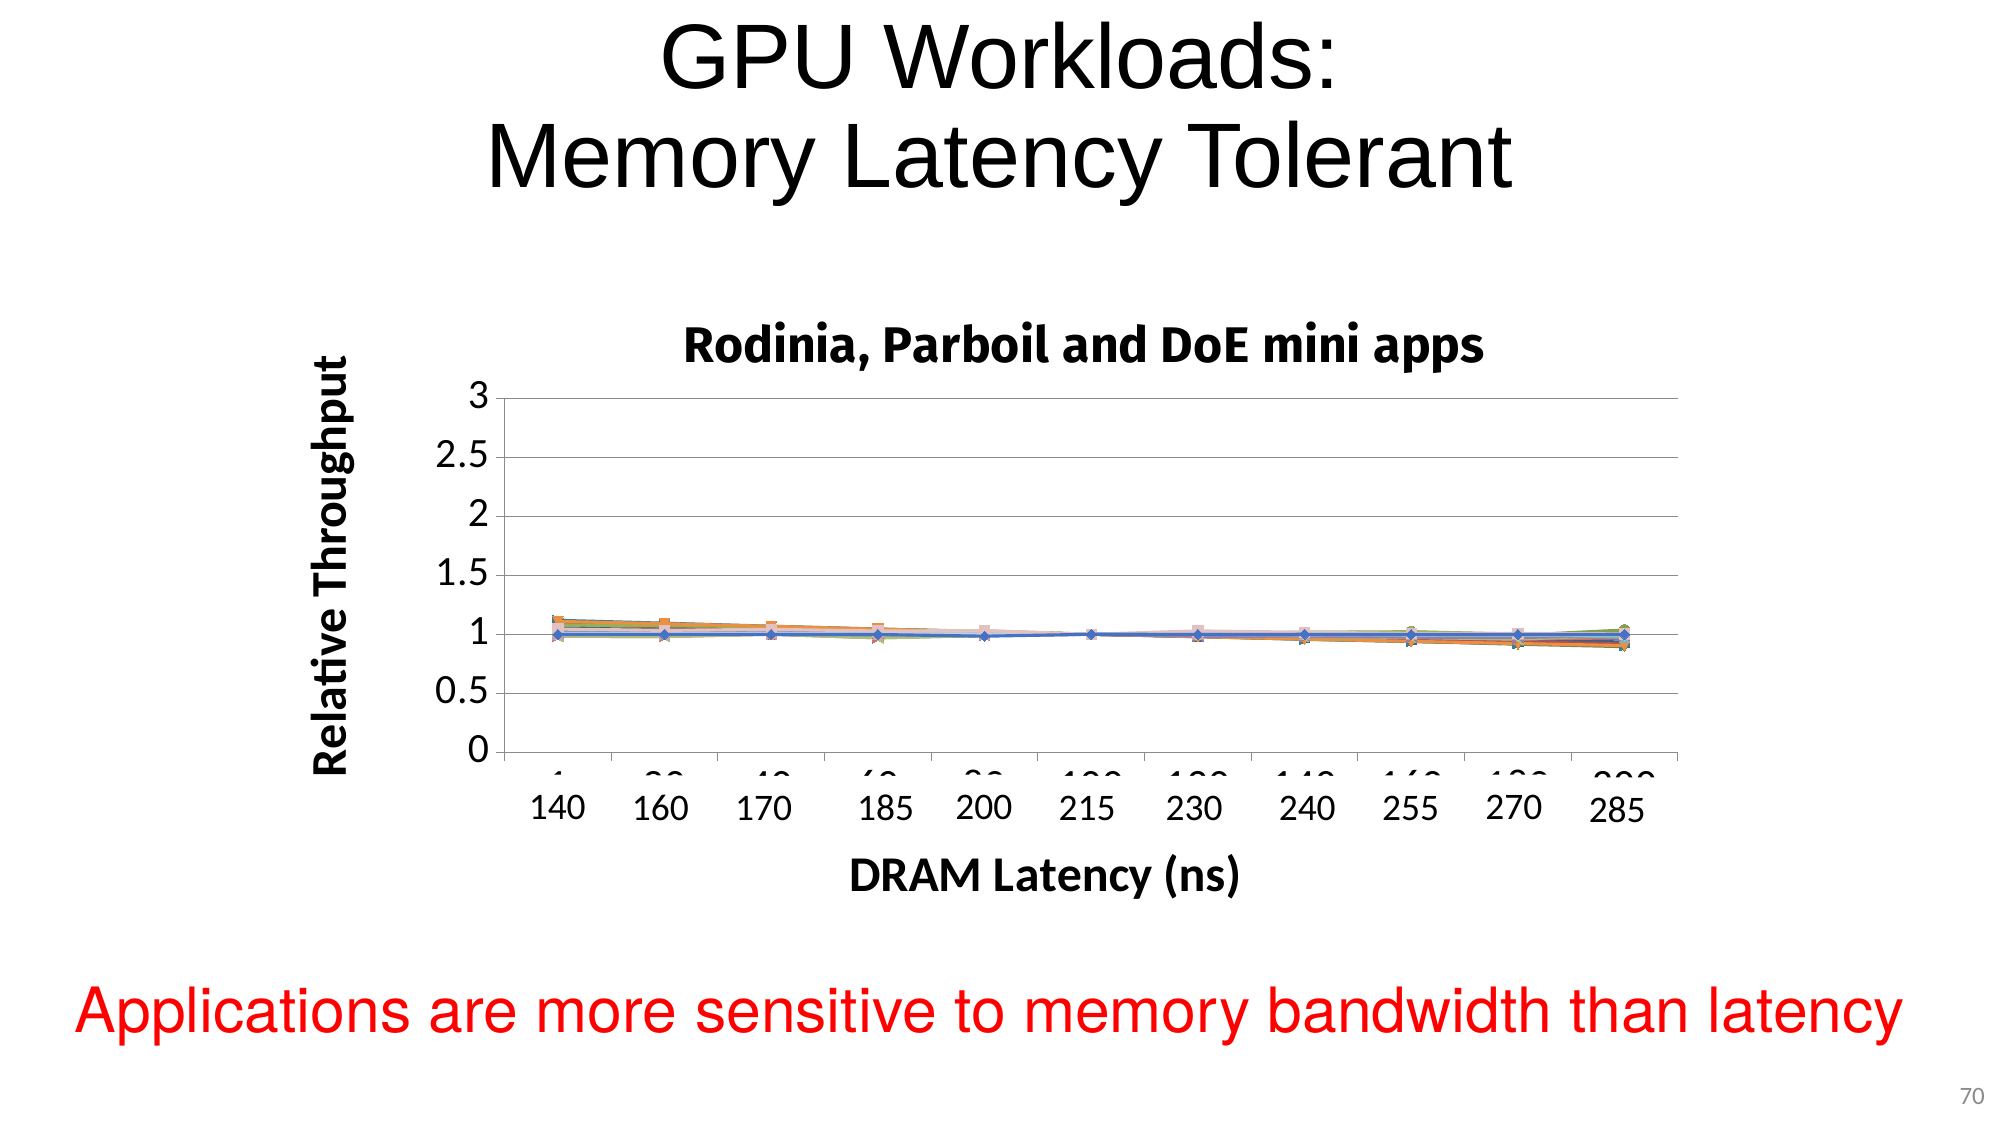

# GPU Workloads: Memory Latency Tolerant

### Chart

| Category | backprop | bfs | btree | cfd | gaussian | heartwell | hotspot | kmeans | lava_MD | leukocyte | lud_cuda | mummergpu | myocyte | needle | nn | particlefilter | pathfinder | sc_gpu | srad_v1 | comd | cns | minife | xsbench | cutcp | histo | lbm | mri-gridding | mri-q | sad | spmv | stencil | tpacf |
|---|---|---|---|---|---|---|---|---|---|---|---|---|---|---|---|---|---|---|---|---|---|---|---|---|---|---|---|---|---|---|---|---|
| 1.0 | 1.04897304923924 | 1.013932772163398 | 1.088865910434702 | 1.004048582995952 | 1.118074515898685 | 1.000980051669284 | 1.018871732282813 | 1.004770720571791 | 1.019974377694819 | 1.001175146274786 | 1.009999444334995 | 0.999523138165533 | 1.0 | 1.08033515102694 | 1.0784381462736 | 1.018600250354081 | 1.005752600233325 | 1.108667242905065 | 1.006549498262229 | 0.981891986725958 | 0.981891986725958 | 1.005441059466673 | 1.012201275170864 | 1.000469708082027 | 0.995695882784108 | 0.993366500829187 | 1.006365750131557 | 1.001261605108941 | 1.003354400064693 | 1.003524096118168 | 1.043854059027364 | 0.998340687733393 |
| 20.0 | 1.042933114113747 | 1.009740077020172 | 1.075536400154226 | 1.0 | 1.093627924560003 | 1.001893827213968 | 1.021853879224684 | 1.003749002840004 | 1.016392765142645 | 1.001592632451355 | 1.008256676820182 | 1.001637916735777 | 1.0 | 1.064717156038845 | 1.071928275487333 | 1.012582349449632 | 1.002269536080364 | 1.089625650840691 | 1.00621268542923 | 0.980939319648013 | 0.980939319648013 | 1.001293534892077 | 1.009816063483326 | 0.999837097921446 | 0.999863888124696 | 0.995024875621891 | 1.004810244545878 | 1.000878878094476 | 1.008781519749024 | 1.006278868146728 | 1.033014513062073 | 0.998763904562187 |
| 40.0 | 1.029703928399936 | 1.006608620149056 | 1.061291012840591 | 1.016194331983806 | 1.068047213004578 | 1.001511043454959 | 1.014884955231243 | 1.002968950618232 | 1.031044315567617 | 1.001388528098366 | 1.006837205308116 | 1.00233593188478 | 1.0 | 1.049667153091717 | 1.06463848494146 | 1.026968893799329 | 0.99892392919568 | 1.067003148731247 | 1.005329091506757 | 0.999457846660505 | 0.999457846660505 | 1.00060570284629 | 1.006054768129902 | 0.999880481764821 | 1.001203363646682 | 1.0 | 1.004360515658215 | 0.999899249014404 | 1.010215083862594 | 1.008659334416305 | 1.041444390887462 | 0.998810004966752 |
| 60.0 | 1.016993079380914 | 1.004839889695537 | 1.04333746493967 | 1.022267206477733 | 1.044272692905448 | 1.001666818440732 | 1.004531801391053 | 1.002616594191161 | 1.015826594850743 | 0.999223784960602 | 1.004905006541693 | 1.000919168463537 | 1.0 | 1.032686334433 | 1.03740687219387 | 1.000846267314688 | 1.003547319325706 | 1.043804408223745 | 1.003222392008036 | 0.969805911856508 | 0.969805911856508 | 0.995185175679491 | 1.002339342232008 | 0.999485206747407 | 1.00162853289675 | 0.996683250414594 | 1.003002056234656 | 1.000699554013195 | 1.006433025004303 | 1.00485413911155 | 1.027436709575183 | 0.998310609108775 |
| 80.0 | 1.009424997321317 | 1.002034040021546 | 1.022181483128773 | 1.01417004048583 | 1.021674297475532 | 0.999360461490571 | 1.00238883417697 | 1.001614580601678 | 1.021721102585649 | 0.999103177842926 | 1.002386833770288 | 1.004409244208548 | 1.0 | 1.014955337606967 | 1.028248084746596 | 1.001004942436192 | 1.002193080558364 | 1.021269370871149 | 1.002102921149633 | 0.989734863165909 | 0.989734863165909 | 0.993003618817853 | 1.000183477822118 | 0.999756284879866 | 1.003870771634093 | 0.998341625207297 | 1.002642736762555 | 1.000186083057254 | 1.000817217076494 | 1.001254590053823 | 1.031229045610614 | 0.983515855667342 |
| 100.0 | 1.0 | 1.0 | 1.0 | 1.0 | 1.0 | 1.0 | 1.0 | 1.0 | 1.0 | 1.0 | 1.0 | 1.0 | 1.0 | 1.0 | 1.0 | 1.0 | 1.0 | 1.0 | 1.0 | 1.0 | 1.0 | 1.0 | 1.0 | 1.0 | 1.0 | 1.0 | 1.0 | 1.0 | 1.0 | 1.0 | 1.0 | 1.0 |
| 120.0 | 0.983375678409018 | 0.997507697997315 | 0.981397235511345 | 1.004048582995952 | 0.978913764859075 | 1.001236806419704 | 0.989872705169535 | 0.99799249561945 | 0.991831168294464 | 0.998605286921241 | 1.000252575002147 | 1.000787858683032 | 1.0 | 0.982892365508237 | 1.001443905500893 | 0.999476959784672 | 0.997885272795742 | 0.979330019962545 | 0.999125582068171 | 1.006399886248707 | 1.006399886248707 | 0.983261042527526 | 0.997660657767992 | 0.99956488557086 | 1.00012120209391 | 1.0 | 0.999285997436082 | 1.000563318403741 | 1.007785463540662 | 1.00137294760607 | 1.028538566374198 | 0.998949968817989 |
| 140.0 | 0.97416528102671 | 0.995791225489014 | 0.957170017733045 | 1.016194331983806 | 0.958373587600286 | 1.001299168599938 | 0.98118290482005 | 0.99700207270191 | 0.991831168294464 | 0.99970002845091 | 0.997600537479605 | 0.99301639298944 | 1.0 | 0.966874275497574 | 1.016546946251115 | 0.999817817453088 | 0.998444591029381 | 0.959071638780844 | 0.995701318265997 | 0.979001419597788 | 0.979001419597788 | 0.984195262171804 | 0.997201963212697 | 0.999737712058029 | 0.998503250332344 | 0.998341625207297 | 0.997510263786856 | 0.99964832203141 | 1.000894454846489 | 0.998078169245382 | 1.017193639648467 | 0.999350664465536 |
| 160.0 | 0.956561675503524 | 0.992289943159435 | 0.939448512082377 | 1.01417004048583 | 0.939177552820599 | 0.998874088670671 | 0.974782668418389 | 0.995435883155595 | 1.02067967985894 | 0.998416645019235 | 0.996966574224216 | 0.990431663625809 | 1.0 | 0.950061353857255 | 1.021467701250916 | 1.000828636745632 | 0.992552093457929 | 0.939849972217077 | 0.994639602172227 | 0.973351466267925 | 0.973351466267925 | 0.975417703975567 | 0.996559790835283 | 0.999811152681781 | 0.996121052034175 | 1.0 | 0.99671744275809 | 0.999746327183017 | 0.993462263388053 | 1.000529650046307 | 1.00716048492789 | 0.997629230014417 |
| 180.0 | 0.944459215785276 | 0.991417637458495 | 0.915437030882691 | 1.0 | 0.920863611542823 | 0.998866782641187 | 0.969431502868544 | 0.993395924893605 | 0.991831168294464 | 1.000126792098069 | 0.991197761175181 | 0.996565212583624 | 1.0 | 0.934984558832723 | 1.001720273463757 | 1.004942436192032 | 0.987539105508349 | 0.921425778436336 | 0.991051789830951 | 0.958210160100358 | 0.958210160100358 | 0.971475502399712 | 0.997752396679051 | 0.999918052740292 | 0.995766584005556 | 0.998341625207297 | 0.995280164869683 | 1.000360971560553 | 0.996440582901528 | 0.997351749768463 | 1.007326436760668 | 0.997977930451569 |
| 200.0 | 0.934994839527782 | 0.989496153011264 | 0.895033618532073 | 1.008097165991903 | 0.9032217415046 | 0.998334486207391 | 0.964099190966871 | 0.993018068988259 | 1.036153623627623 | 0.998633119333012 | 0.991548840428165 | 0.987131641510477 | 1.0 | 0.918846797542988 | 0.968149763330655 | 0.98533724340176 | 0.979271606615192 | 0.903827354859954 | 0.98965218137587 | 0.970737021229752 | 0.994403926425393 | 0.99173099932799 | 0.975166183302107 | 0.999730623194732 | 0.99534622436239 | 0.996683250414594 | 0.99342561275561 | 0.998734592967074 | 0.998235194711753 | 0.998038223571498 | 1.002907127571808 | 0.99811472017659 |
140
200
270
160
255
170
185
215
230
240
285
Applications are more sensitive to memory bandwidth than latency
70